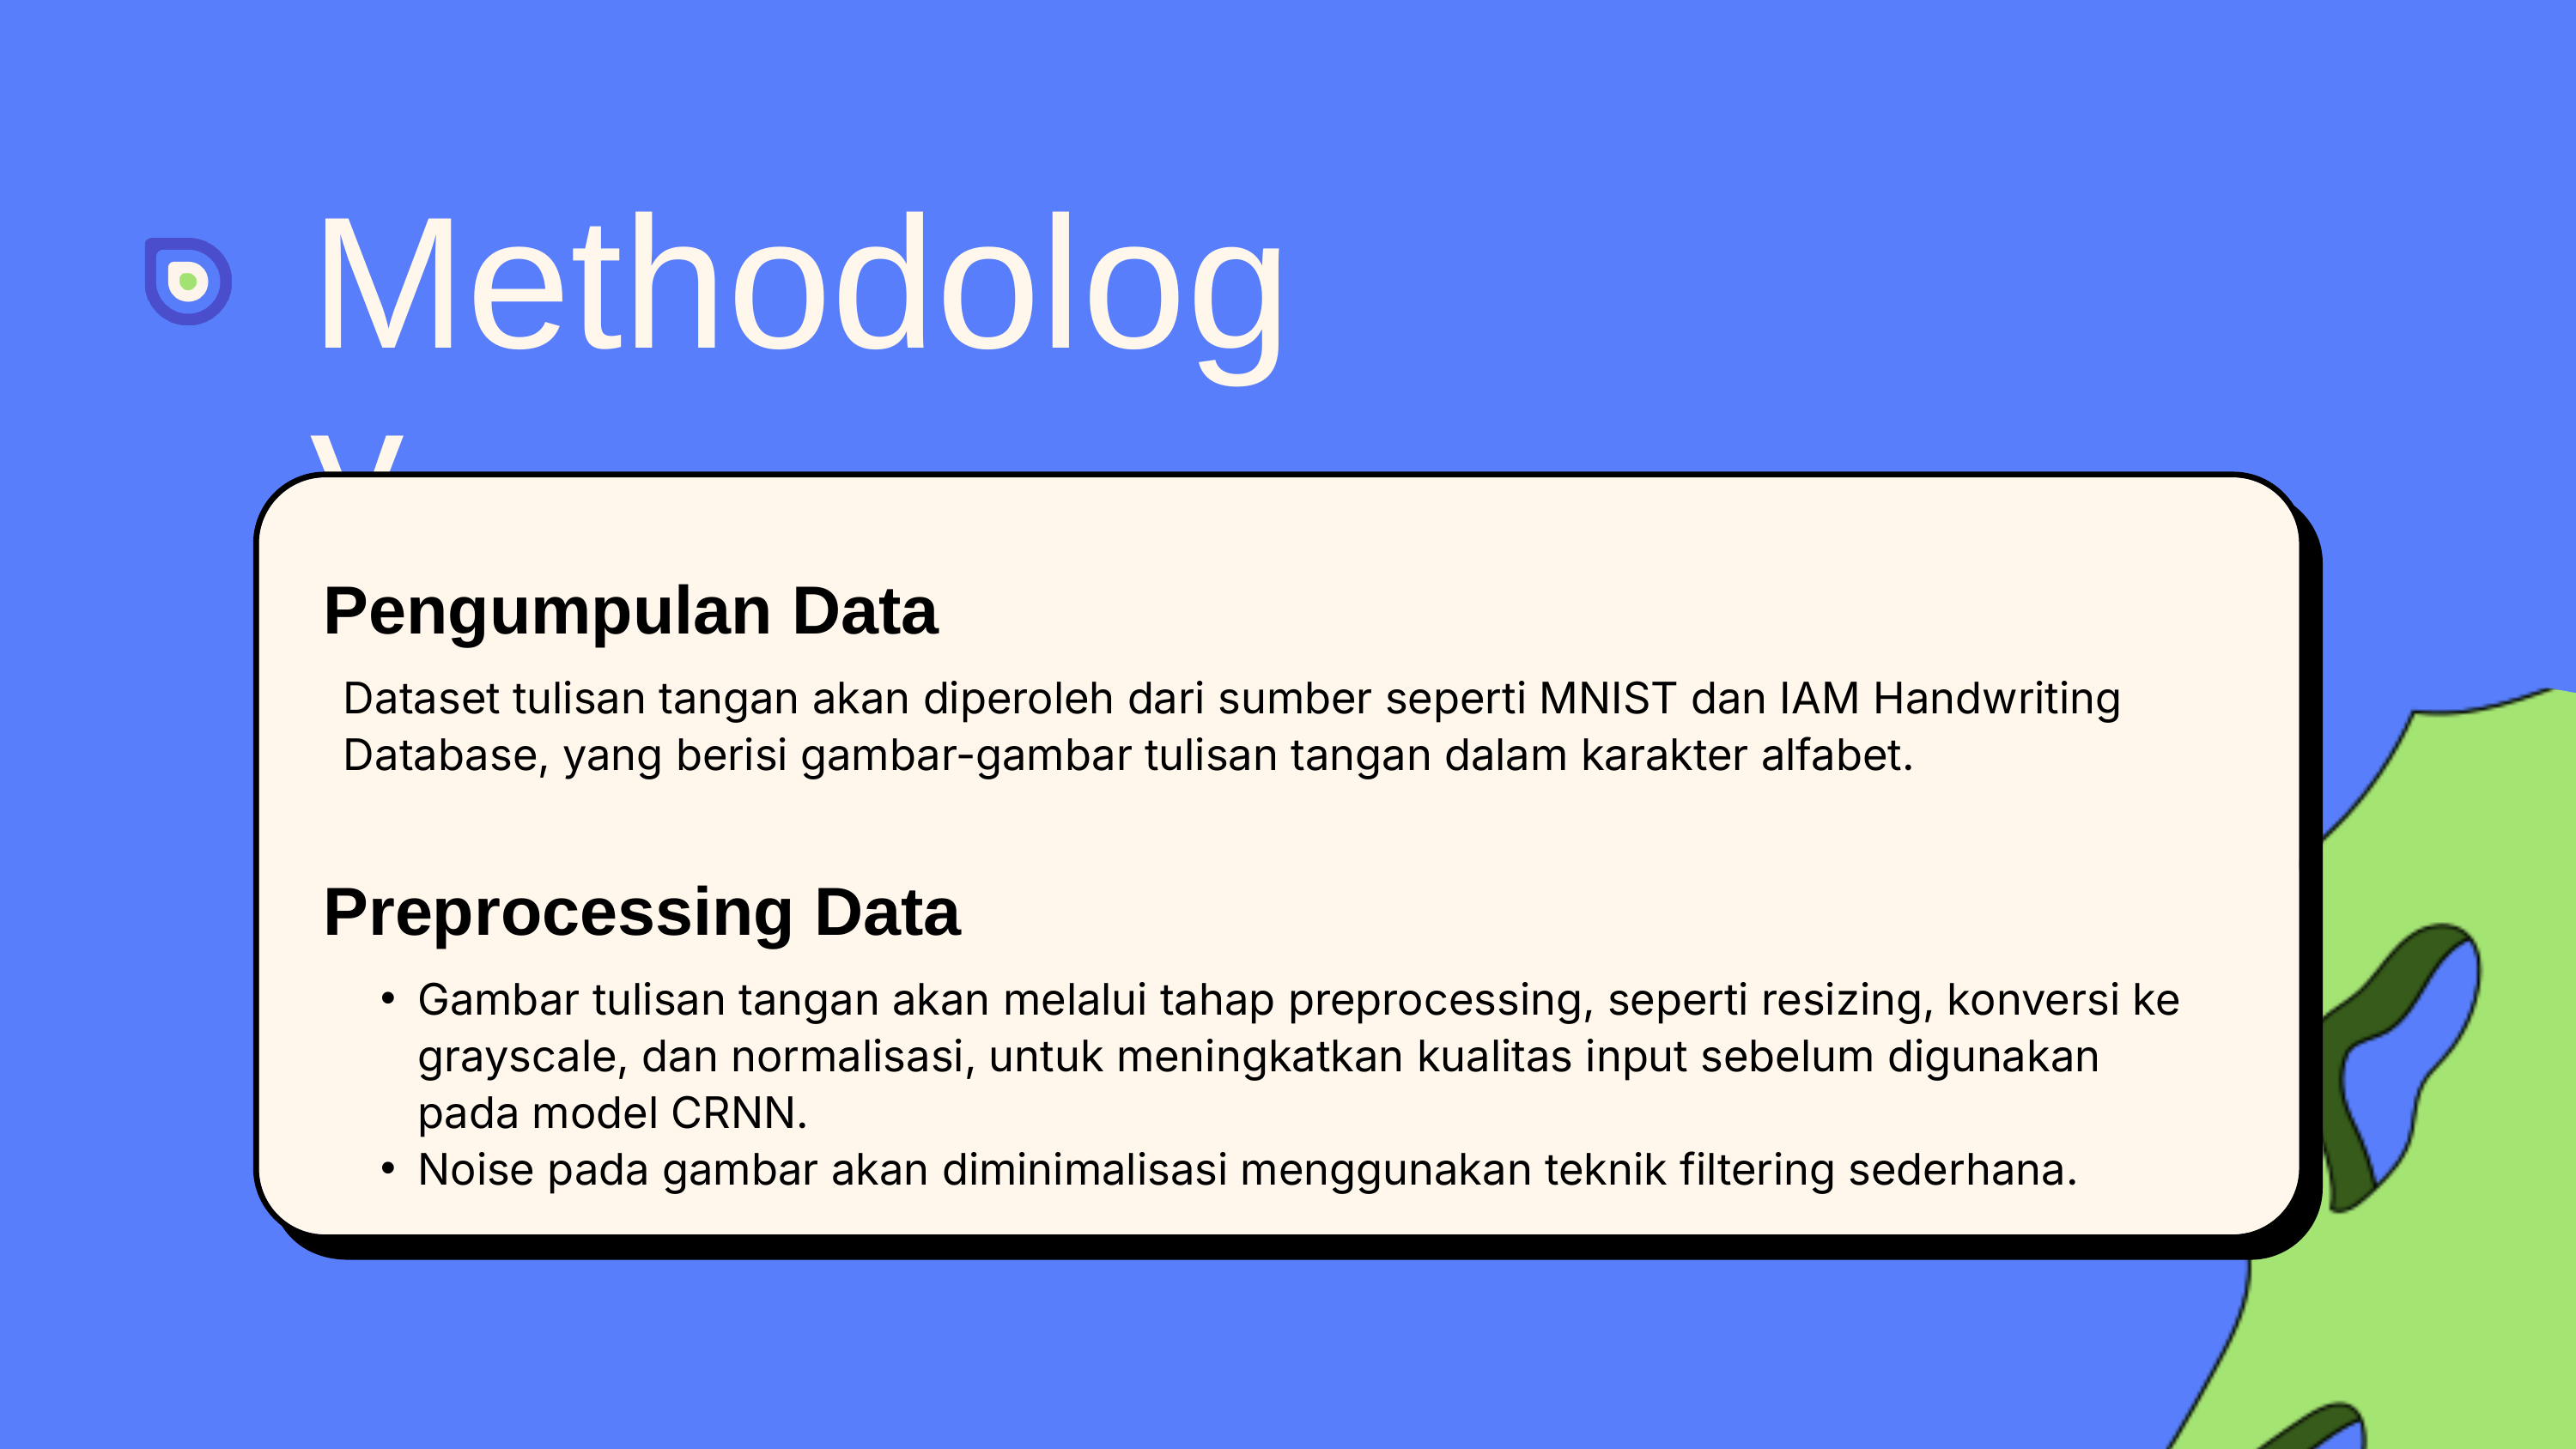

Methodology

Pengumpulan Data
Dataset tulisan tangan akan diperoleh dari sumber seperti MNIST dan IAM Handwriting Database, yang berisi gambar-gambar tulisan tangan dalam karakter alfabet.

Preprocessing Data
Gambar tulisan tangan akan melalui tahap preprocessing, seperti resizing, konversi ke grayscale, dan normalisasi, untuk meningkatkan kualitas input sebelum digunakan pada model CRNN.
Noise pada gambar akan diminimalisasi menggunakan teknik filtering sederhana.